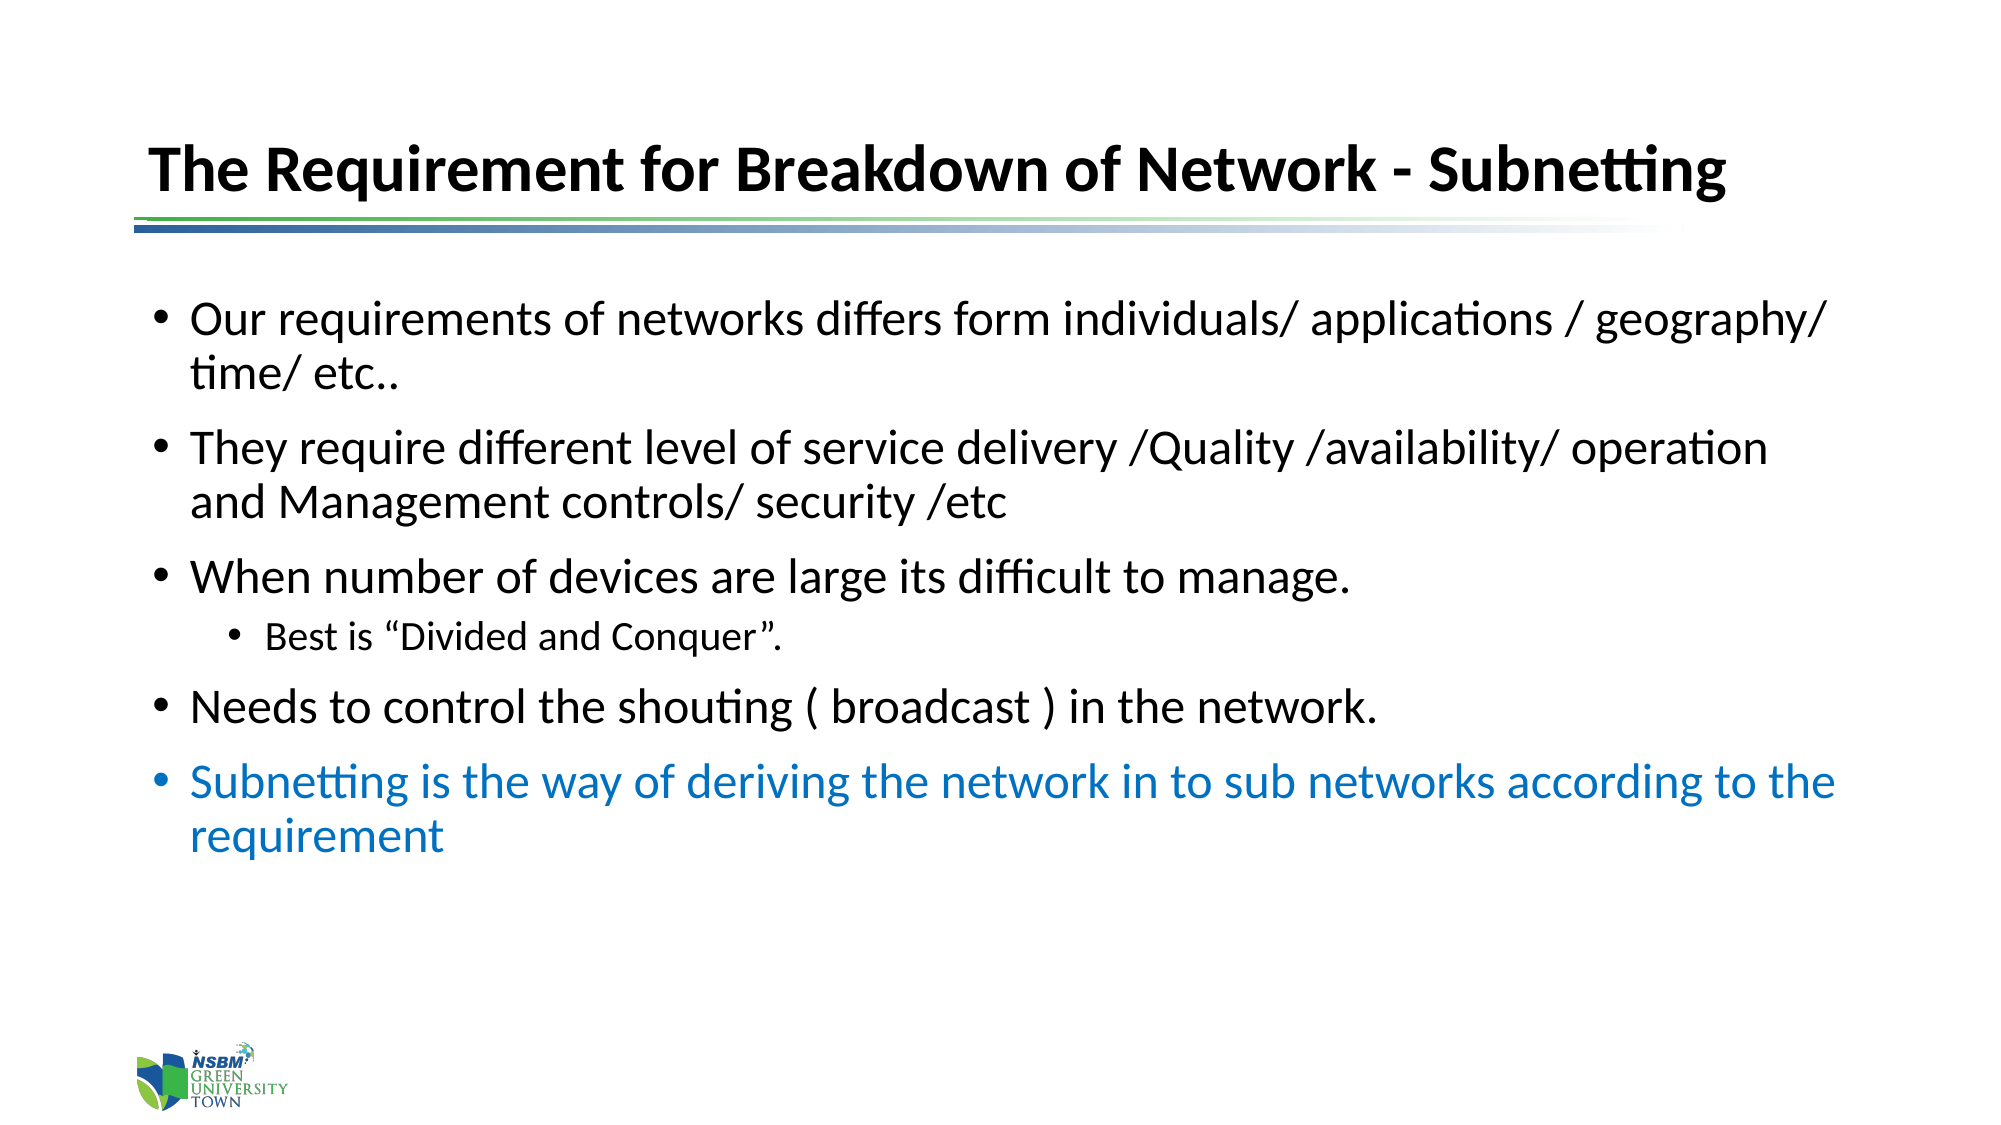

# The Requirement for Breakdown of Network - Subnetting
Our requirements of networks differs form individuals/ applications / geography/ time/ etc..
They require different level of service delivery /Quality /availability/ operation and Management controls/ security /etc
When number of devices are large its difficult to manage.
Best is “Divided and Conquer”.
Needs to control the shouting ( broadcast ) in the network.
Subnetting is the way of deriving the network in to sub networks according to the requirement